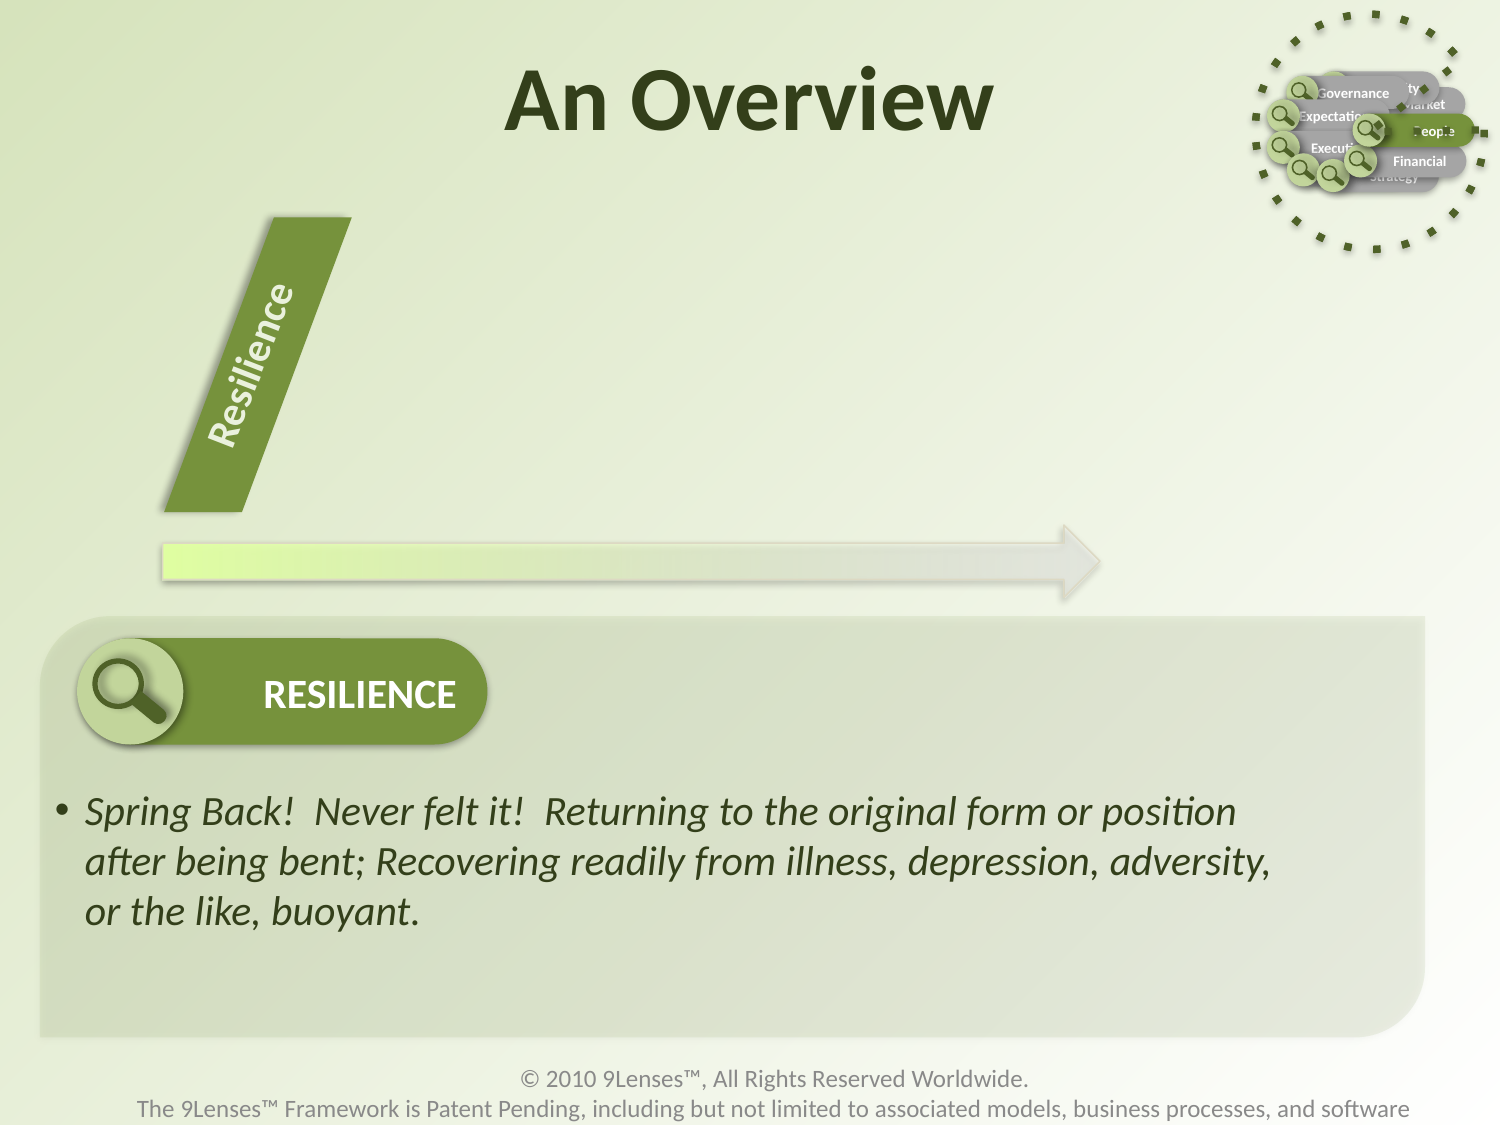

Entity

Governance

Market

Expectation

People

Execution

Financial

Operations

Strategy

# An Overview

Resilience

RESILIENCE

Spring Back!  Never felt it!  Returning to the original form or position after being bent; Recovering readily from illness, depression, adversity, or the like, buoyant.